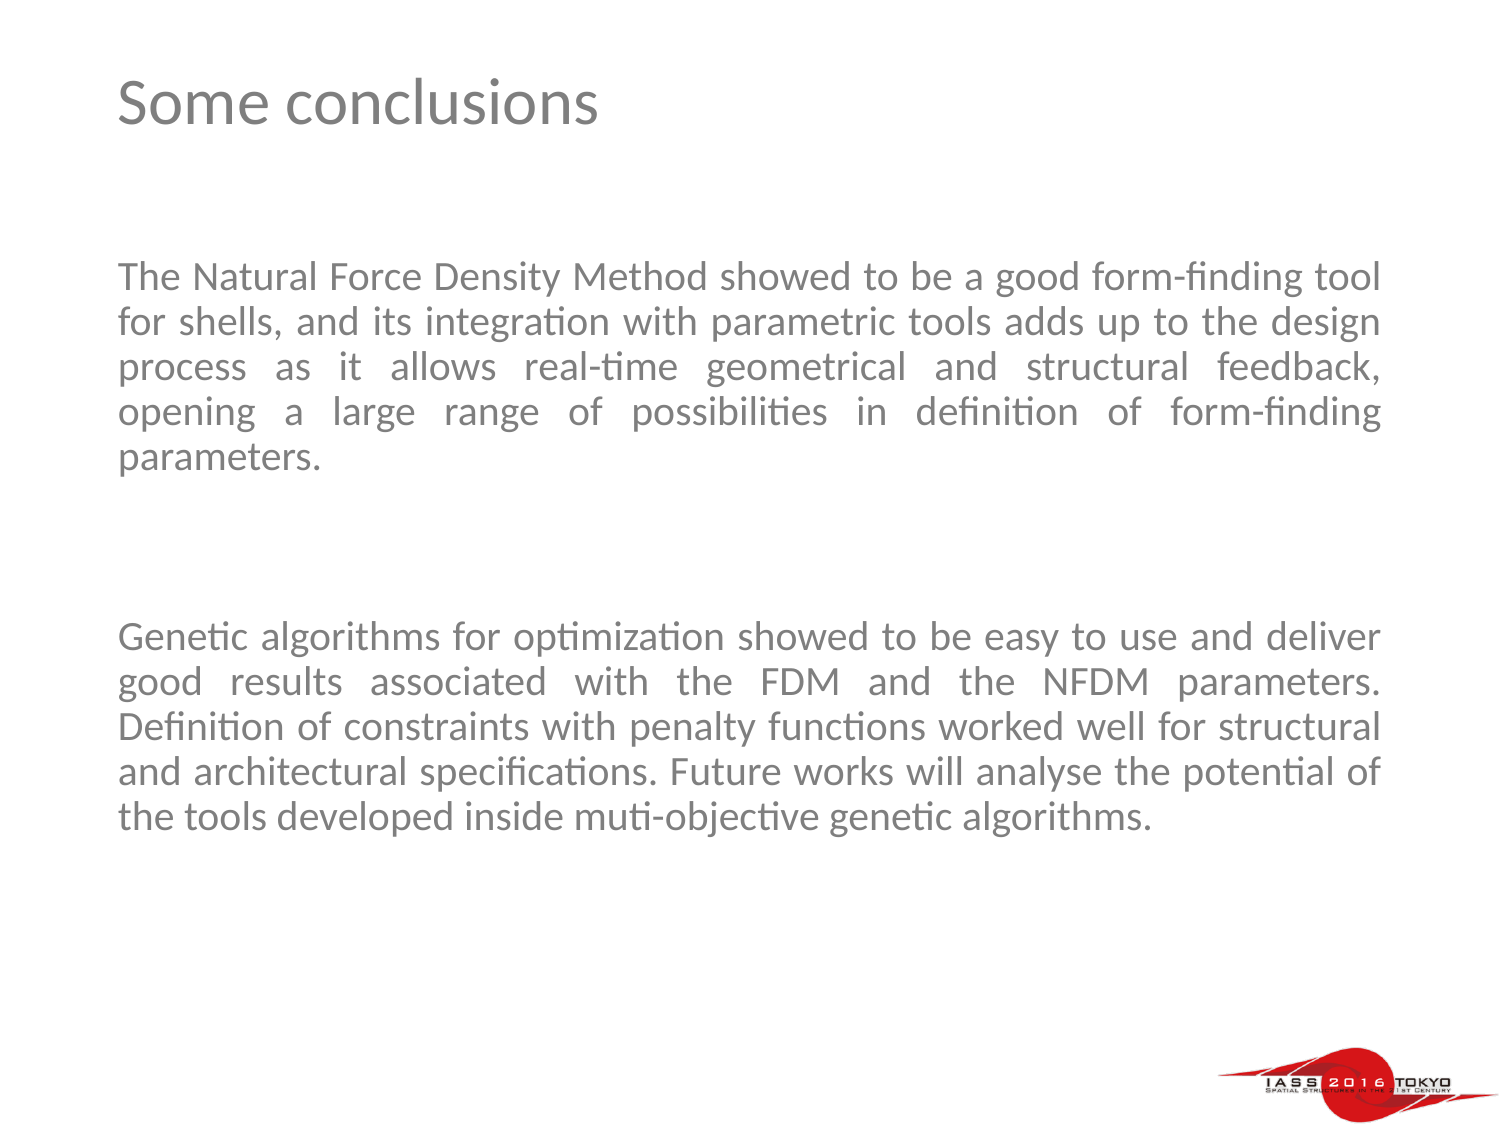

Some conclusions

The Natural Force Density Method showed to be a good form-finding tool for shells, and its integration with parametric tools adds up to the design process as it allows real-time geometrical and structural feedback, opening a large range of possibilities in definition of form-finding parameters.

Genetic algorithms for optimization showed to be easy to use and deliver good results associated with the FDM and the NFDM parameters. Definition of constraints with penalty functions worked well for structural and architectural specifications. Future works will analyse the potential of the tools developed inside muti-objective genetic algorithms.